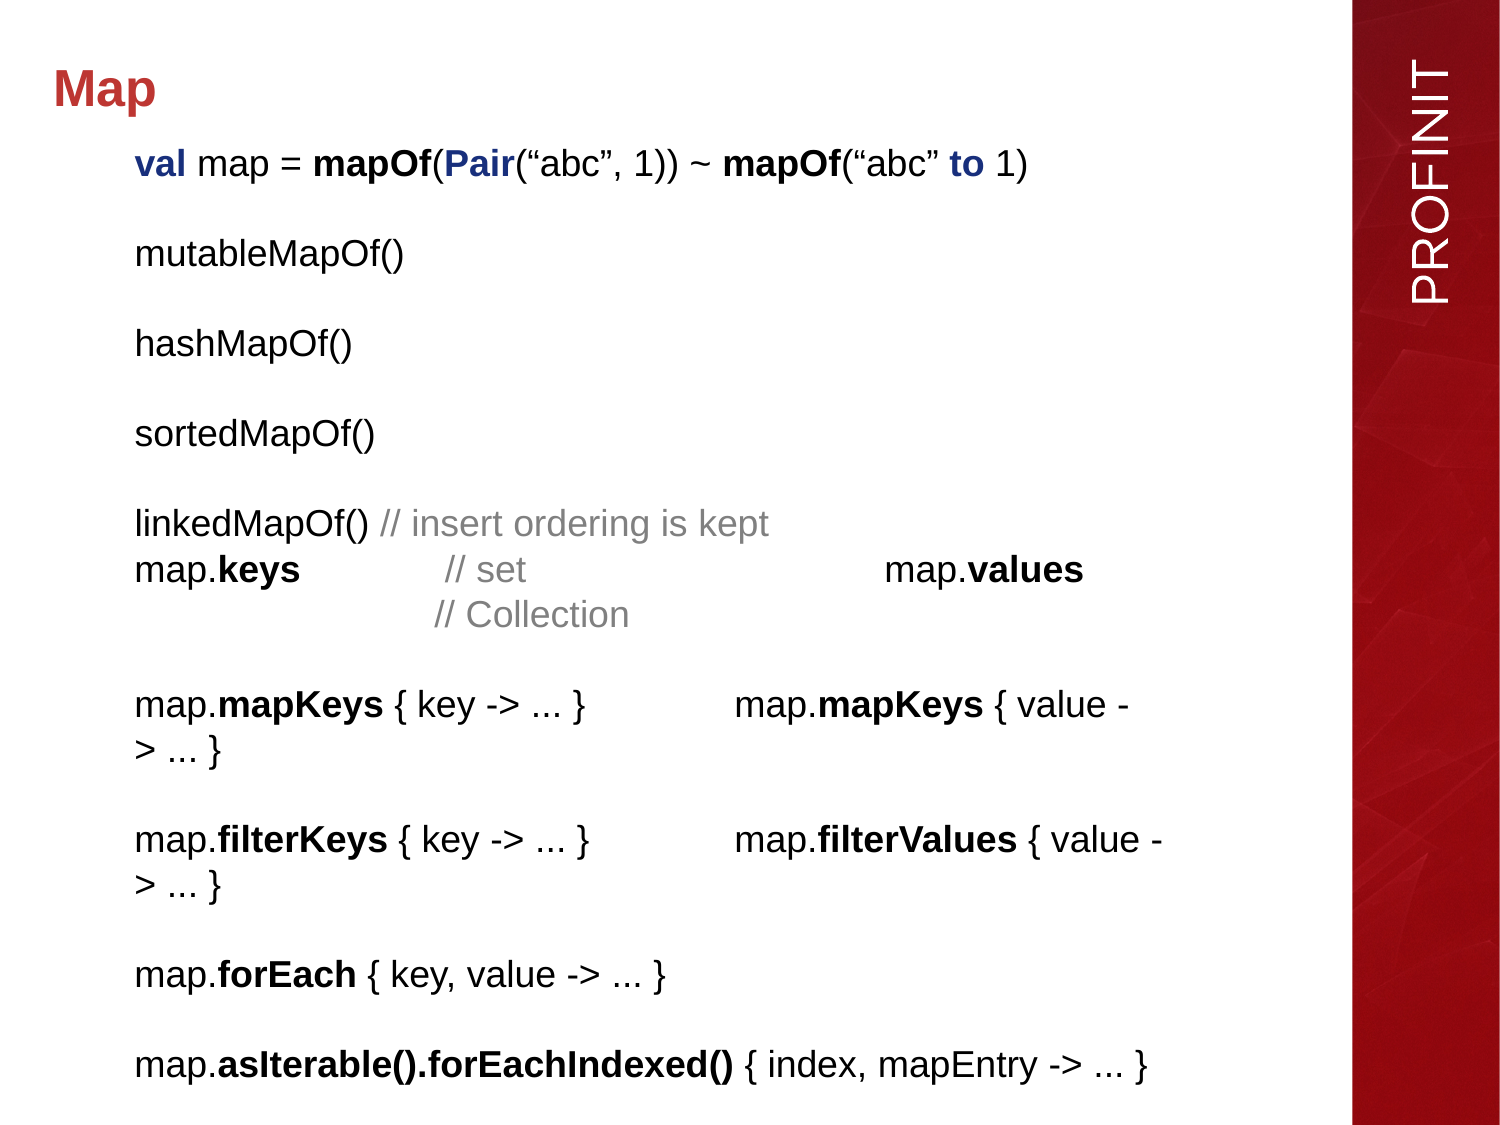

Map
val map = mapOf(Pair(“abc”, 1)) ~ mapOf(“abc” to 1)

mutableMapOf()

hashMapOf()

sortedMapOf()

linkedMapOf() // insert ordering is kept
map.keys	 // set 			map.values		// Collection

map.mapKeys { key -> ... }  	map.mapKeys { value -> ... }

map.filterKeys { key -> ... }  	map.filterValues { value -> ... }

map.forEach { key, value -> ... }

map.asIterable().forEachIndexed() { index, mapEntry -> ... }